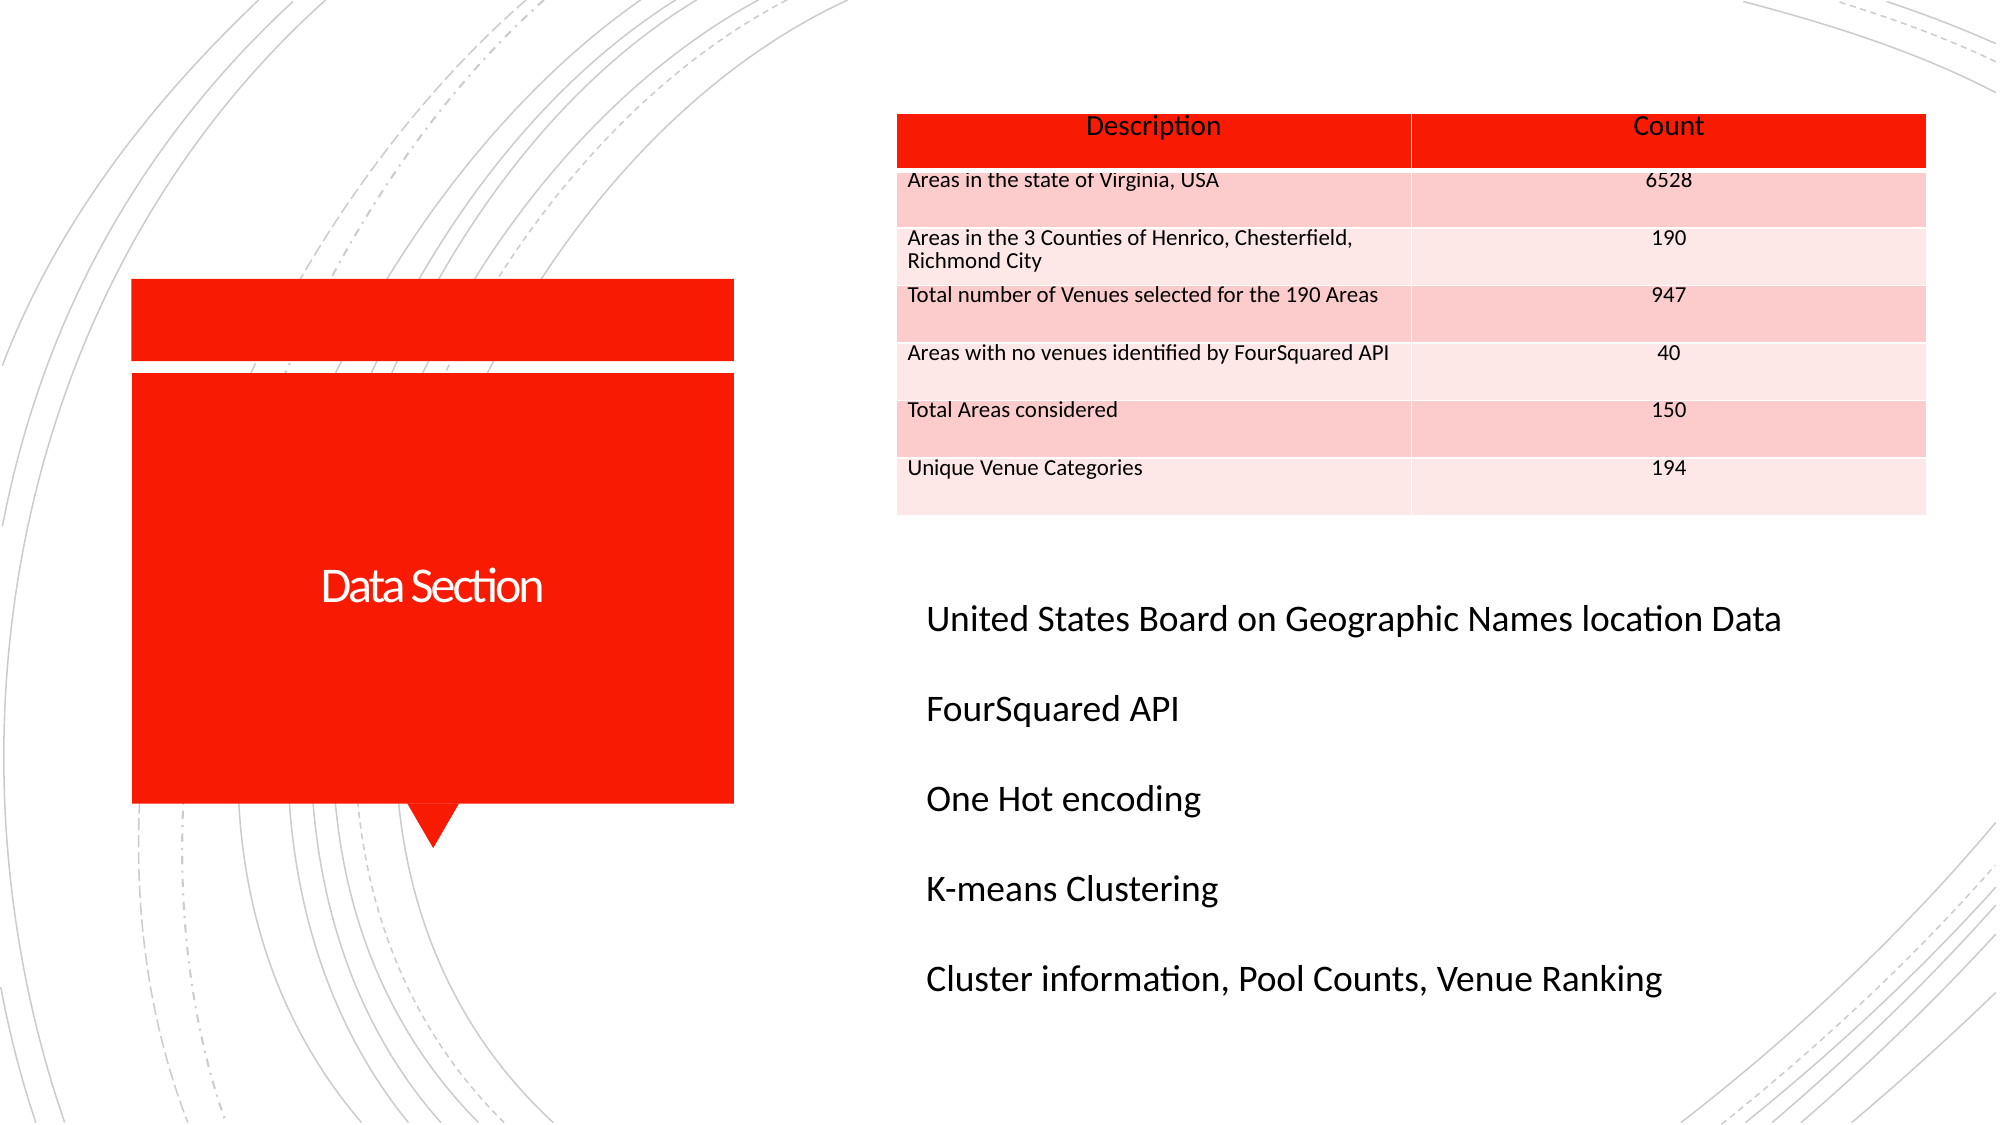

| Description | Count |
| --- | --- |
| Areas in the state of Virginia, USA | 6528 |
| Areas in the 3 Counties of Henrico, Chesterfield, Richmond City | 190 |
| Total number of Venues selected for the 190 Areas | 947 |
| Areas with no venues identified by FourSquared API | 40 |
| Total Areas considered | 150 |
| Unique Venue Categories | 194 |
# Data Section
United States Board on Geographic Names location Data

FourSquared API

One Hot encoding

K-means Clustering

Cluster information, Pool Counts, Venue Ranking